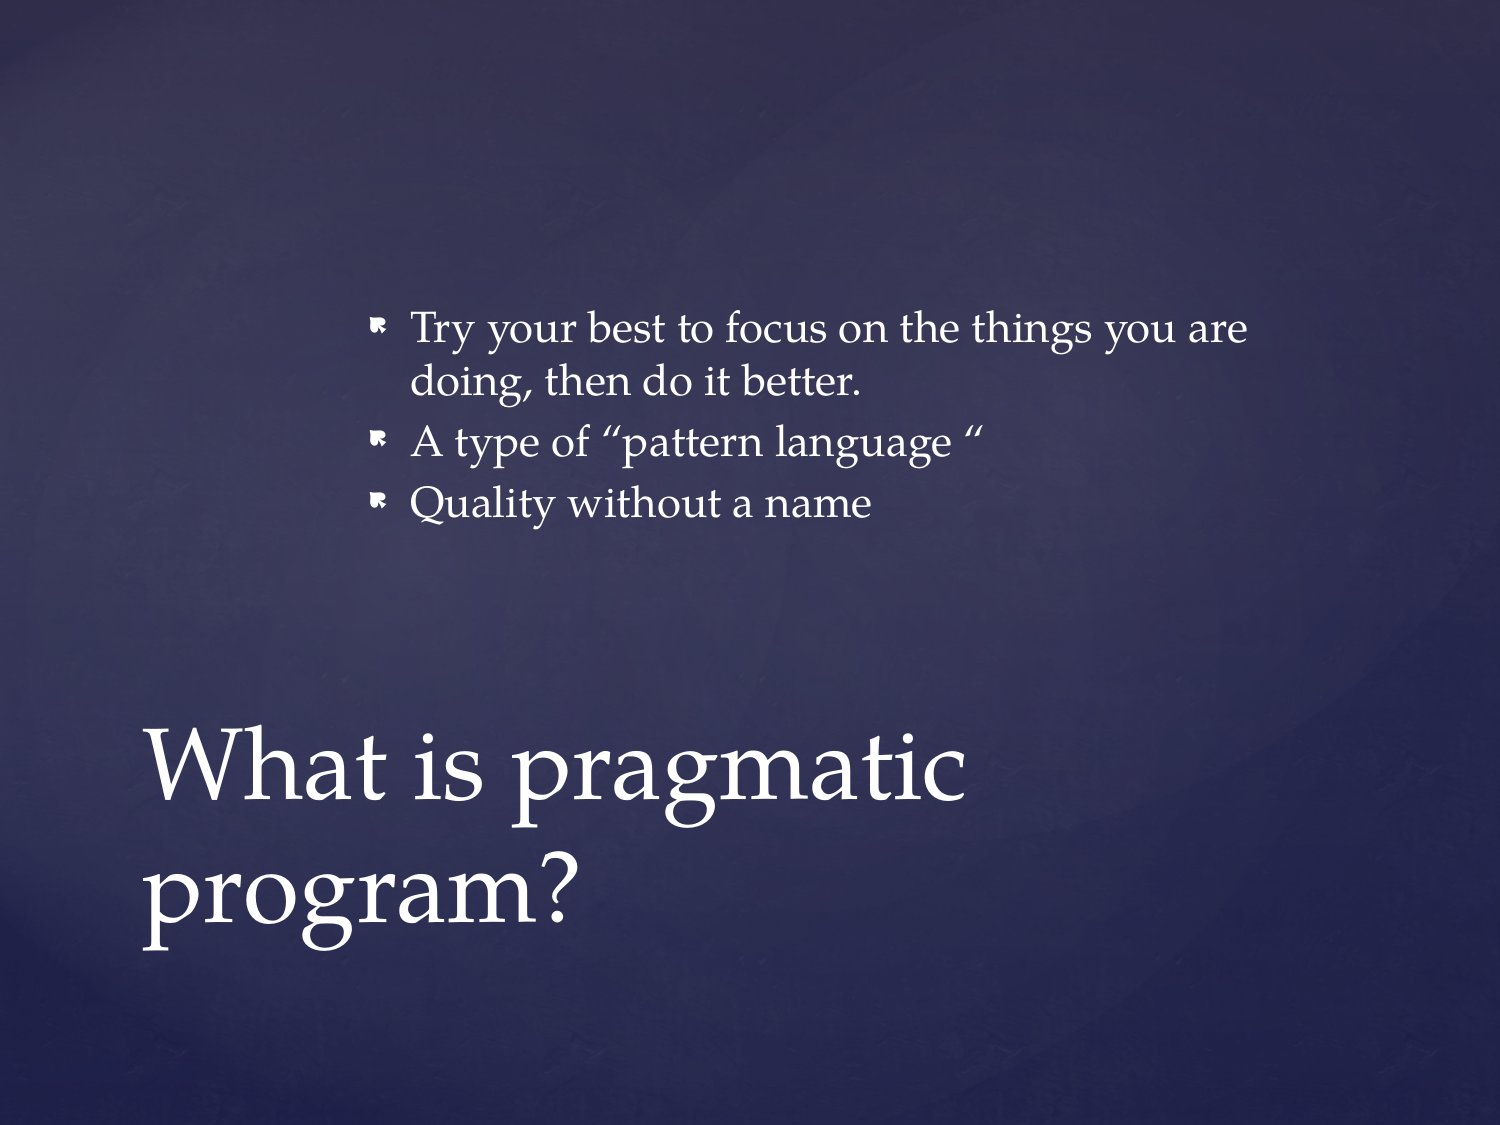

Try your best to focus on the things you are doing, then do it better.
A type of “pattern language “
Quality without a name
# What is pragmatic program?